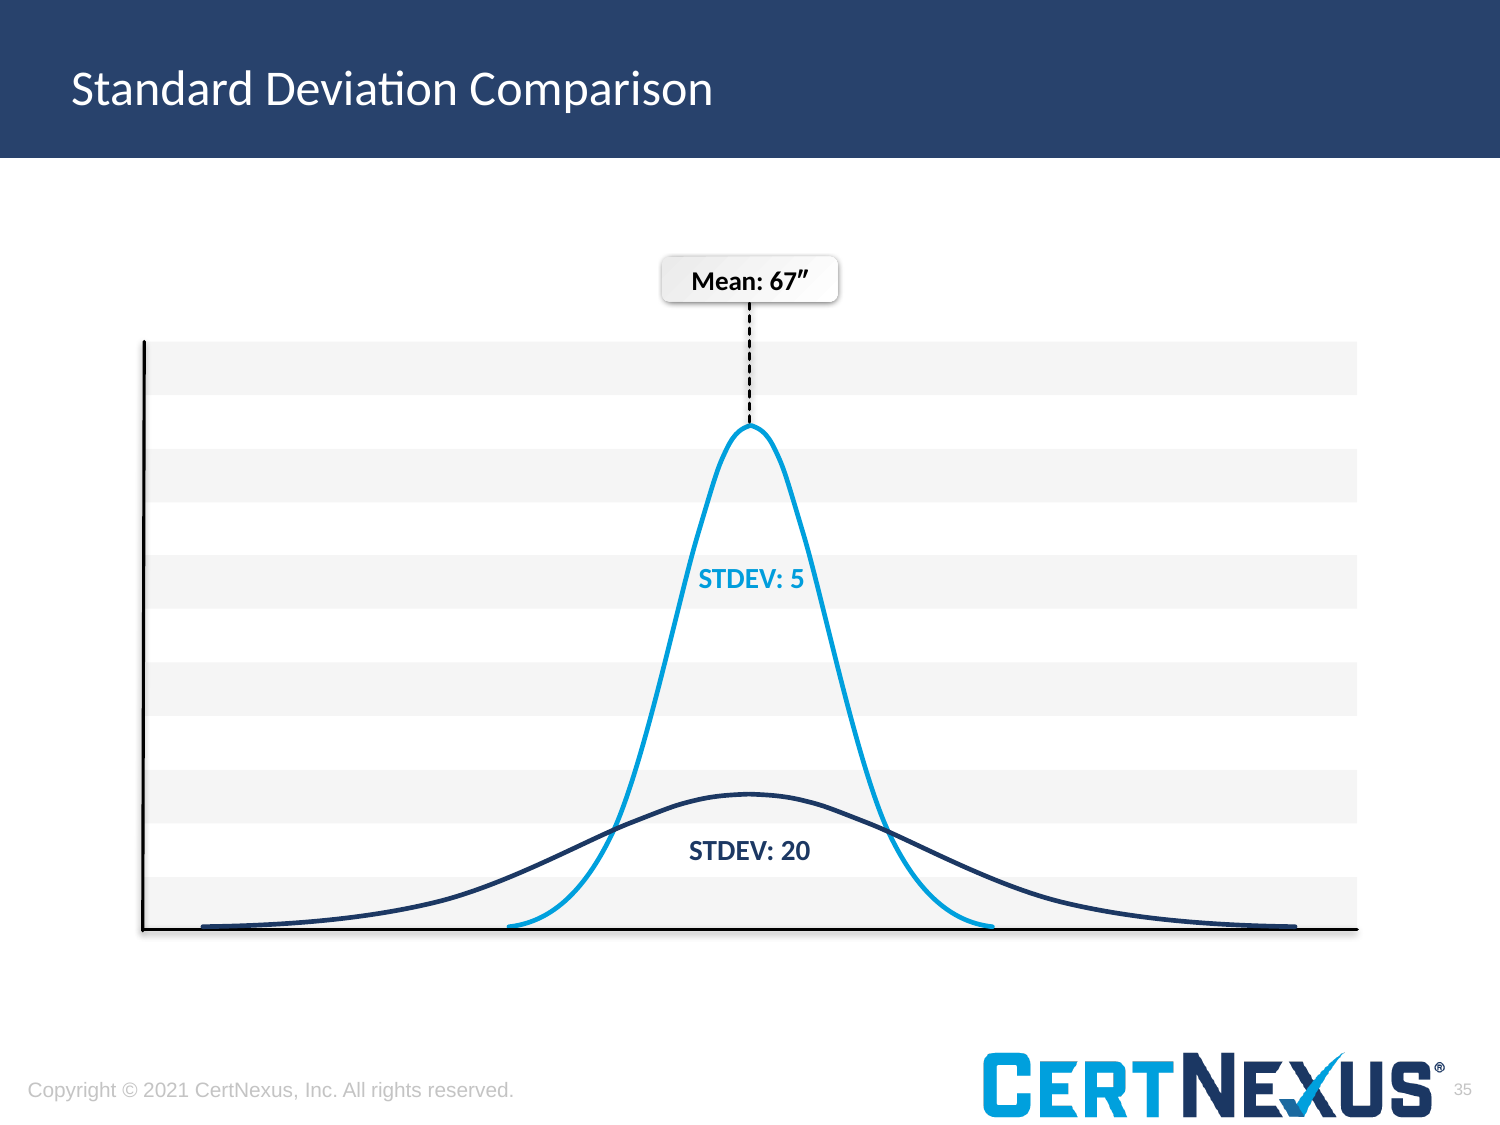

# Standard Deviation Comparison
Mean: 67″

STDEV: 5

STDEV: 20
35